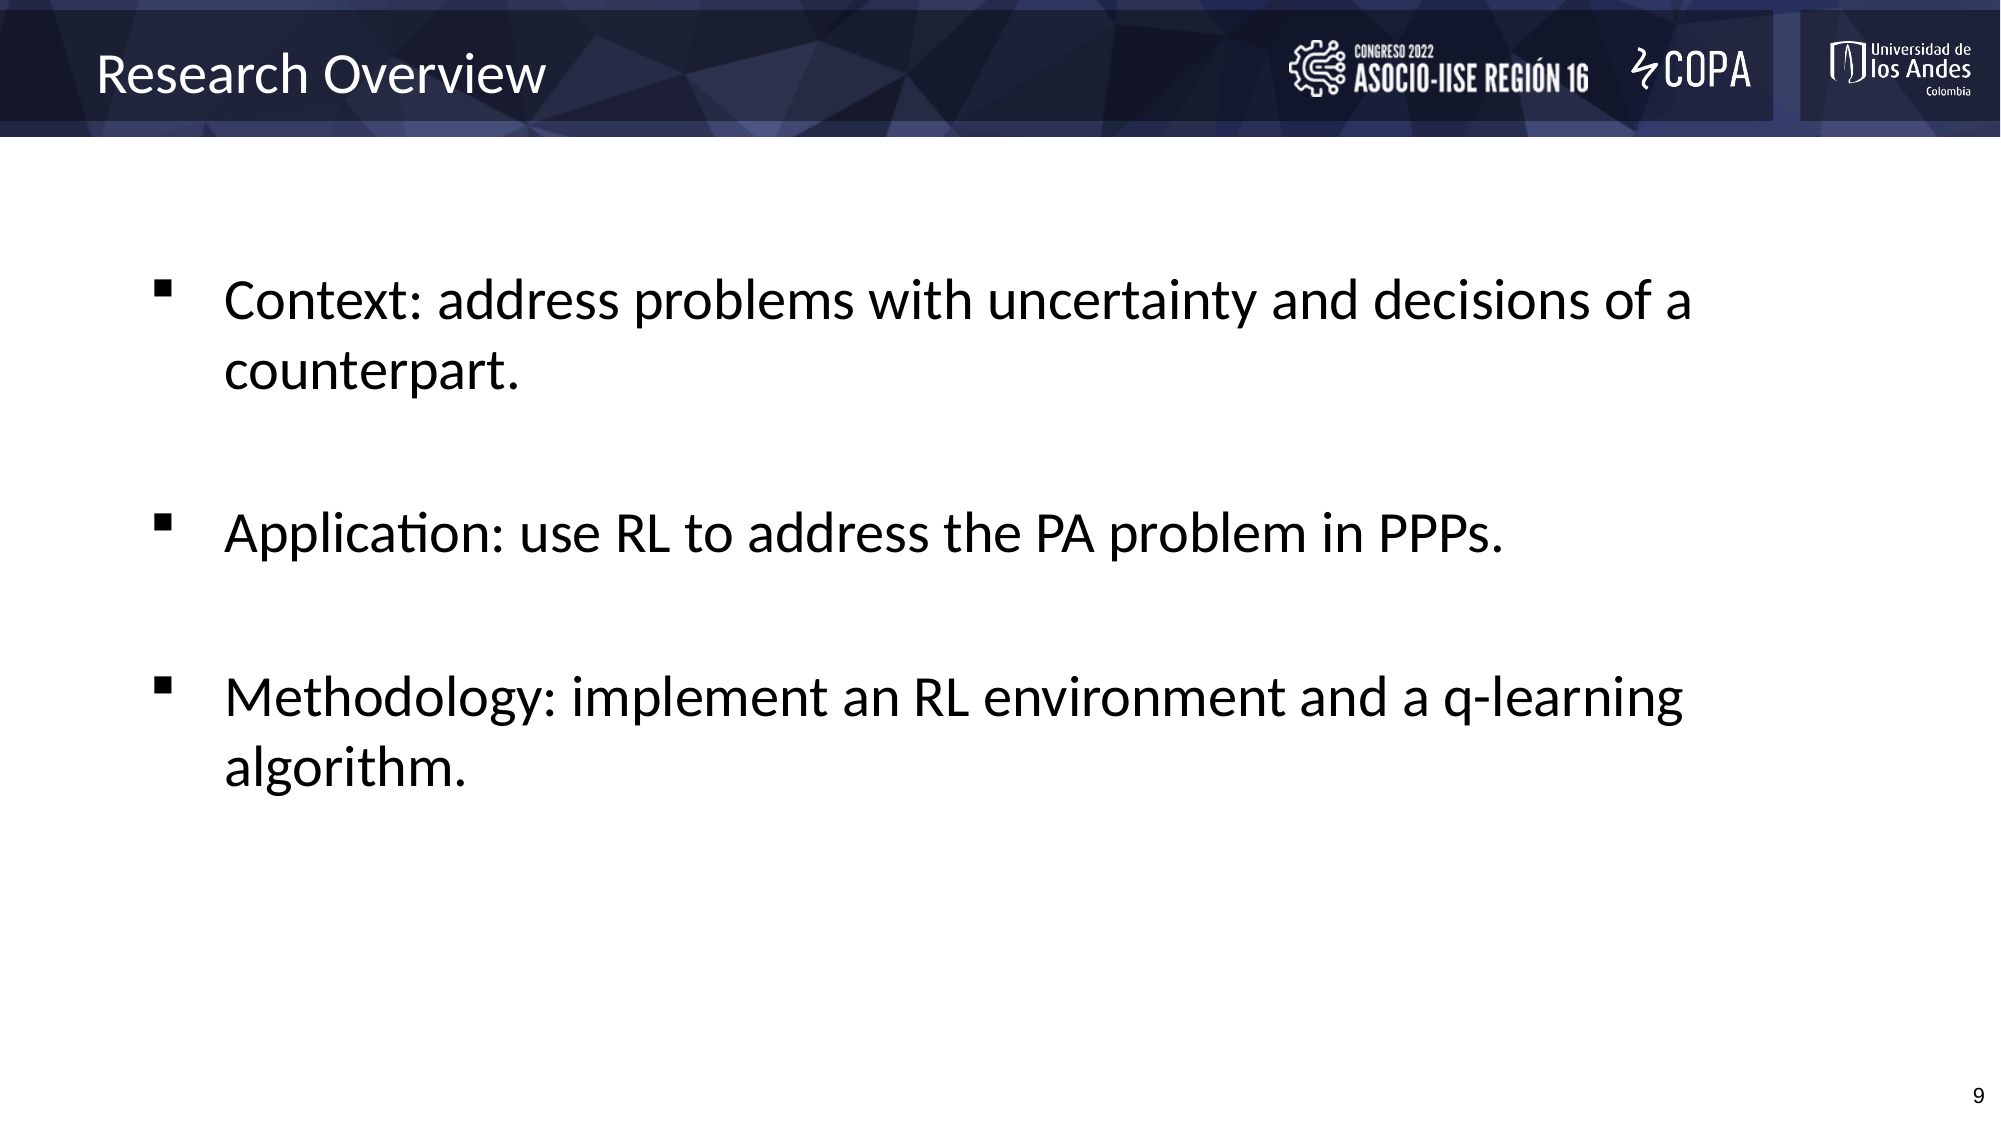

# Research Overview
Context: address problems with uncertainty and decisions of a counterpart.

Application: use RL to address the PA problem in PPPs.

Methodology: implement an RL environment and a q-learning algorithm.

9